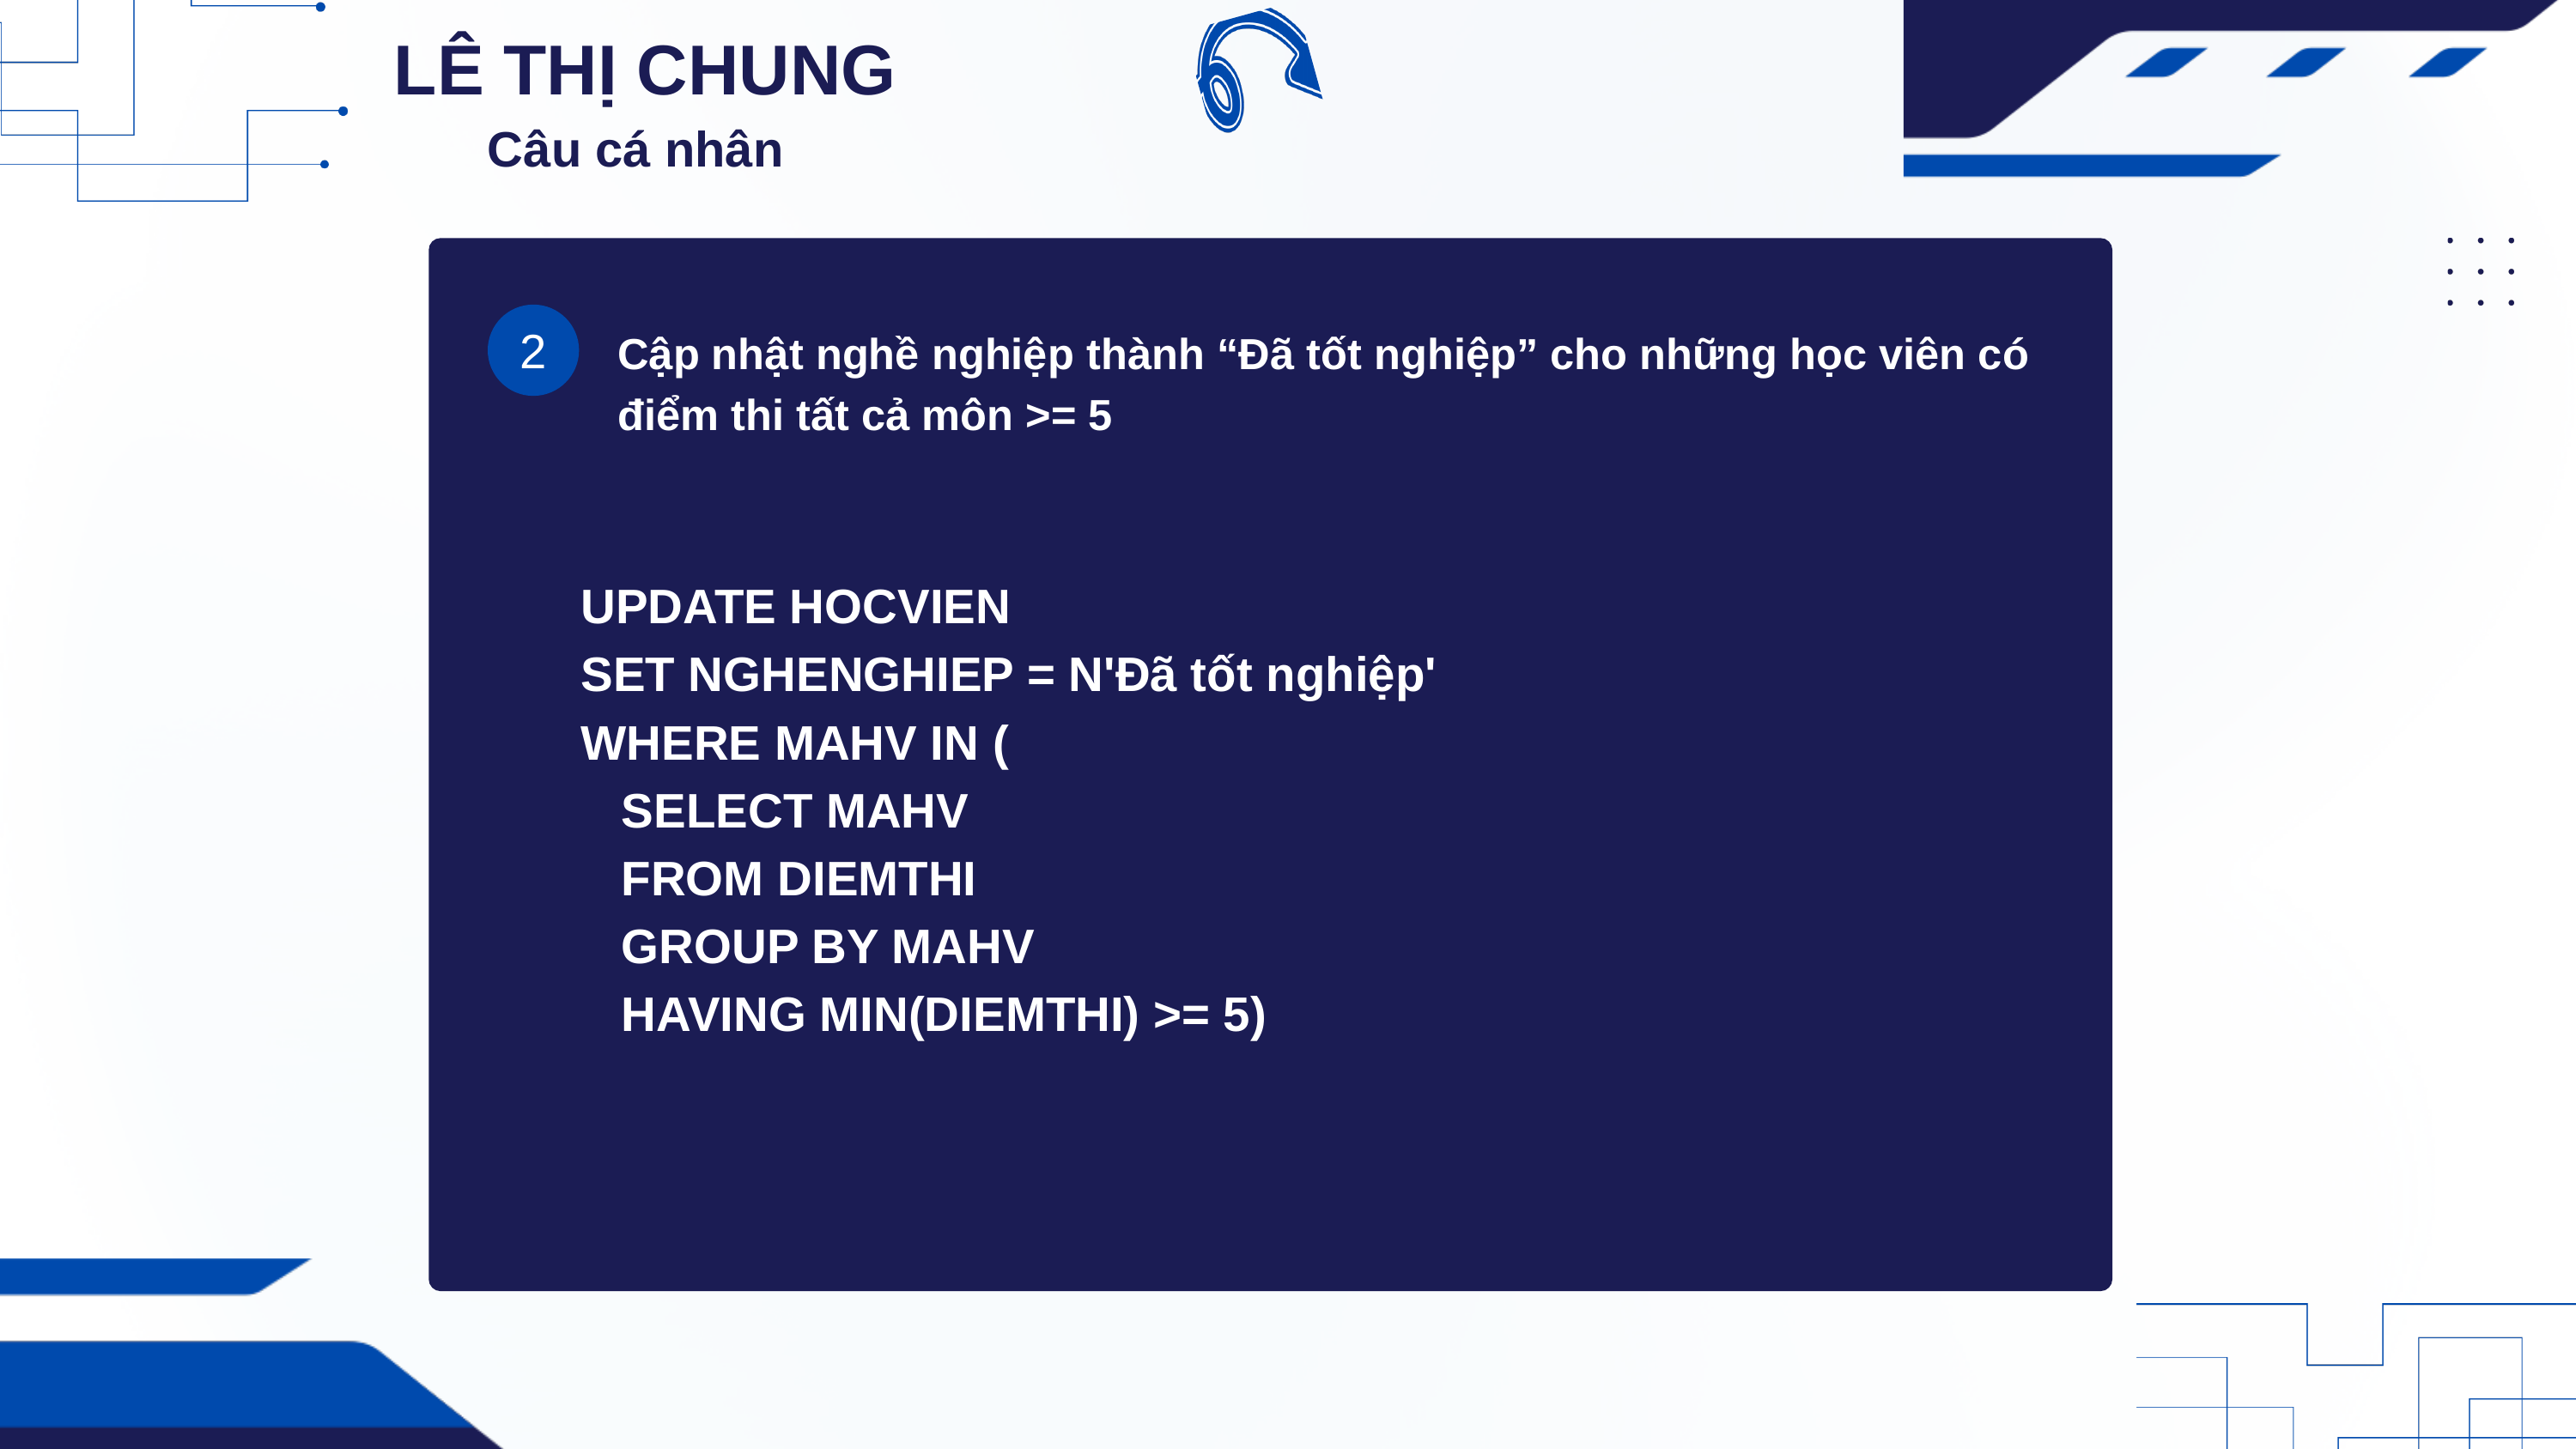

LÊ THỊ CHUNG

Câu cá nhân

2
Cập nhật nghề nghiệp thành “Đã tốt nghiệp” cho những học viên có điểm thi tất cả môn >= 5
UPDATE HOCVIEN
SET NGHENGHIEP = N'Đã tốt nghiệp'
WHERE MAHV IN (
   SELECT MAHV
   FROM DIEMTHI
   GROUP BY MAHV
   HAVING MIN(DIEMTHI) >= 5)